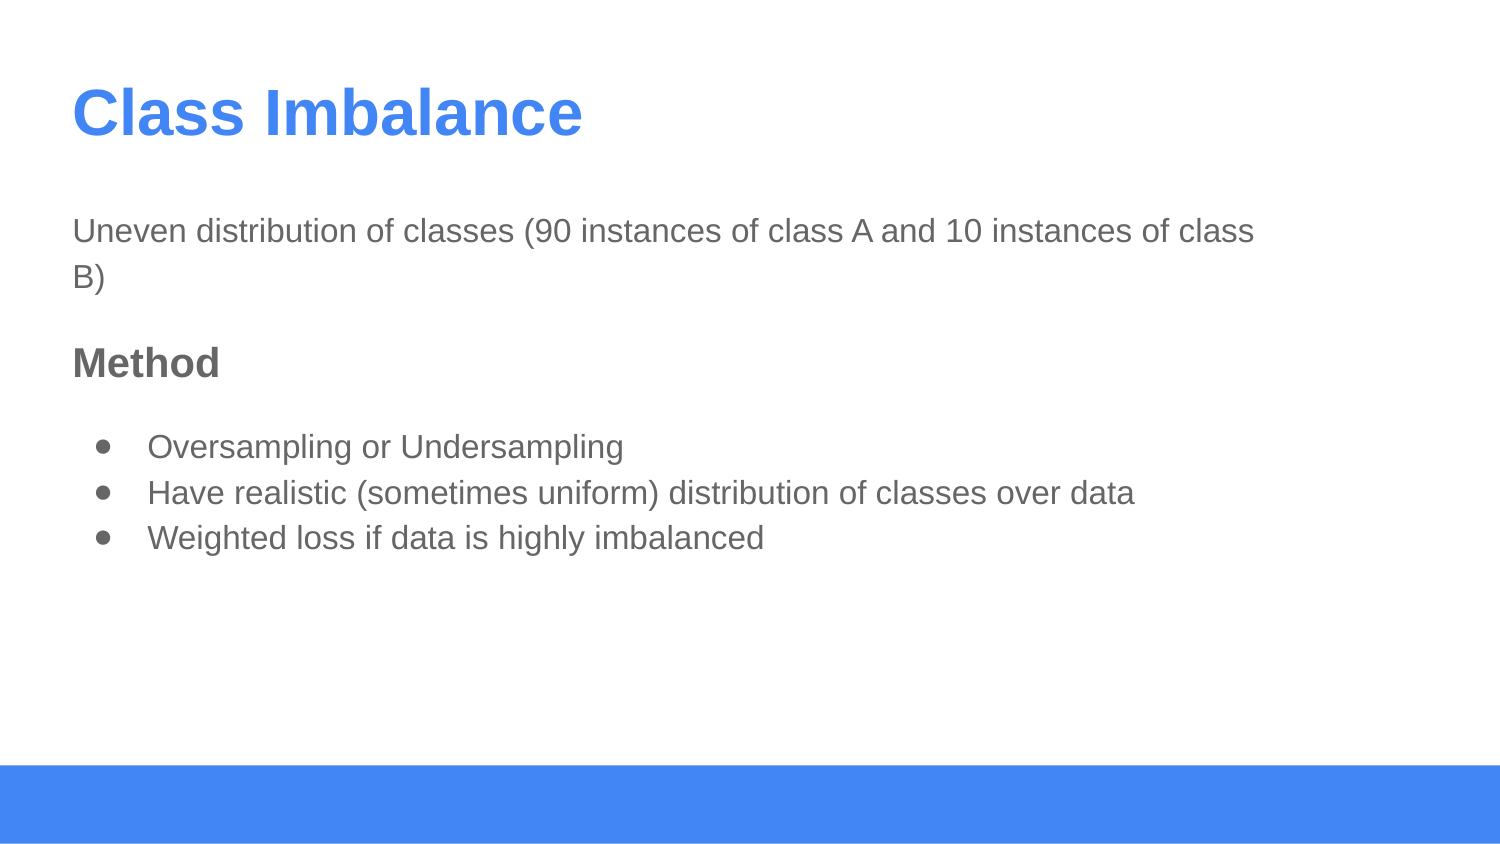

# Class Imbalance
Uneven distribution of classes (90 instances of class A and 10 instances of class B)
Method
Oversampling or Undersampling
Have realistic (sometimes uniform) distribution of classes over data
Weighted loss if data is highly imbalanced